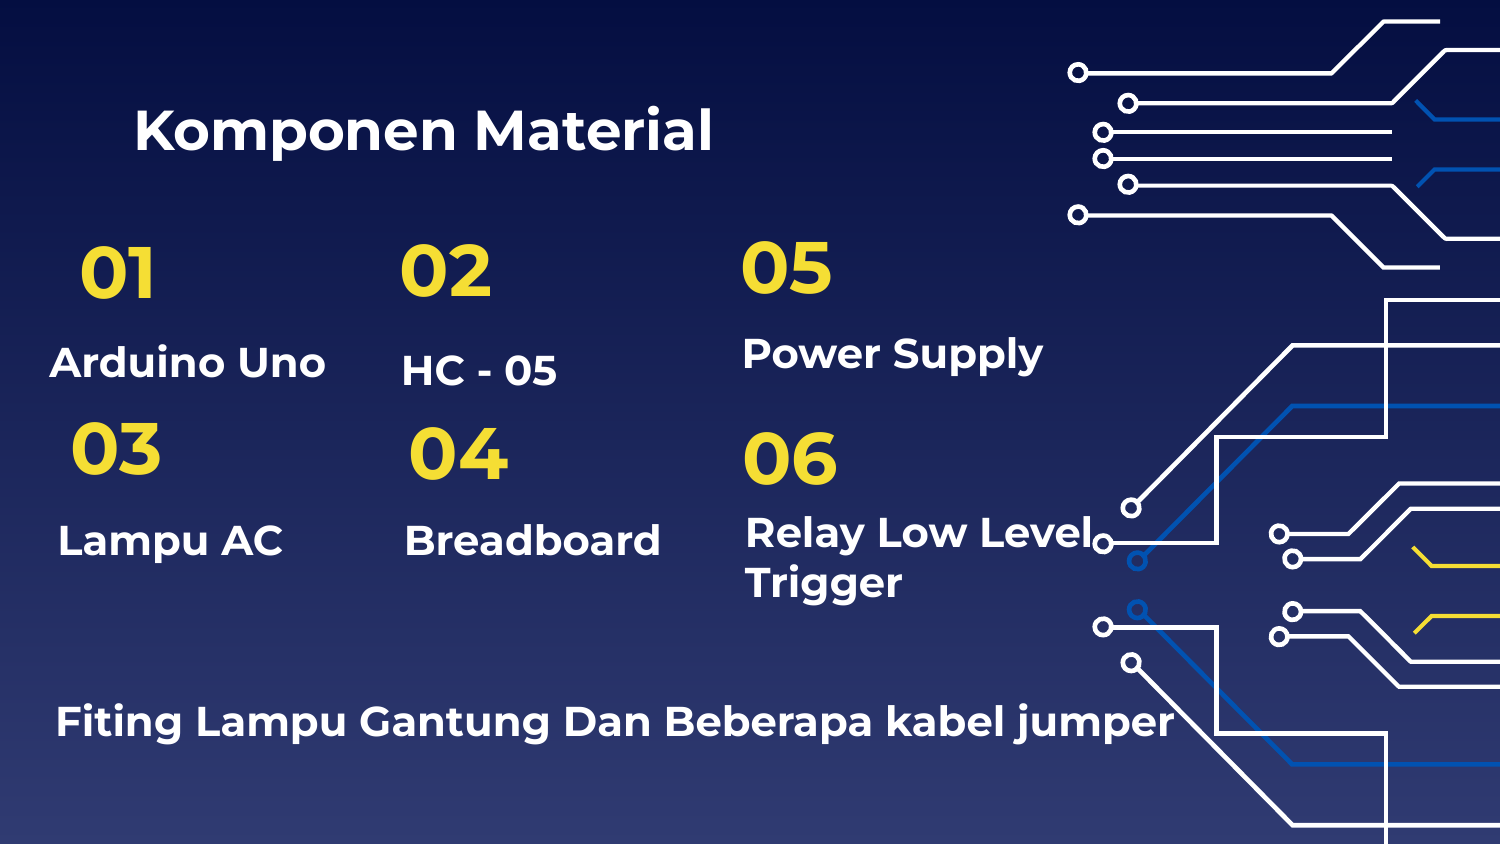

Komponen Material
05
02
01

Power Supply
# Arduino Uno
HC - 05
03
06
04
Relay Low Level
Trigger
Lampu AC
Breadboard
Fiting Lampu Gantung Dan Beberapa kabel jumper